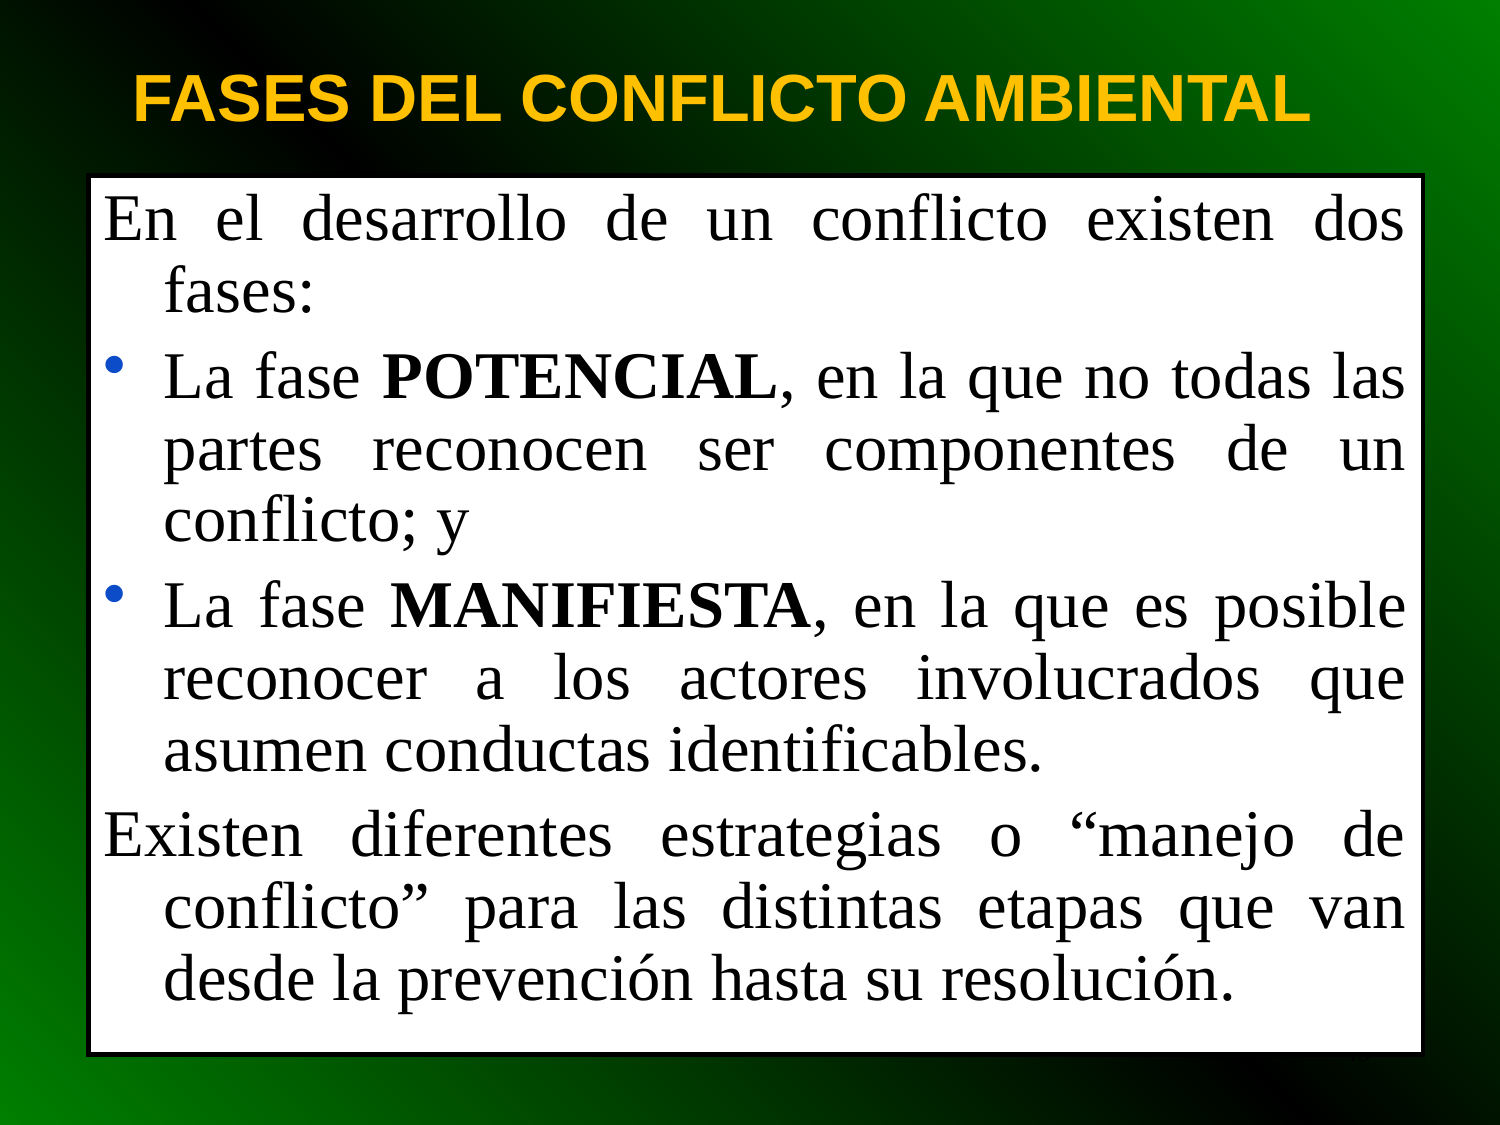

FASES DEL CONFLICTO AMBIENTAL
En el desarrollo de un conflicto existen dos fases:
La fase POTENCIAL, en la que no todas las partes reconocen ser componentes de un conflicto; y
La fase MANIFIESTA, en la que es posible reconocer a los actores involucrados que asumen conductas identificables.
Existen diferentes estrategias o “manejo de conflicto” para las distintas etapas que van desde la prevención hasta su resolución.
49